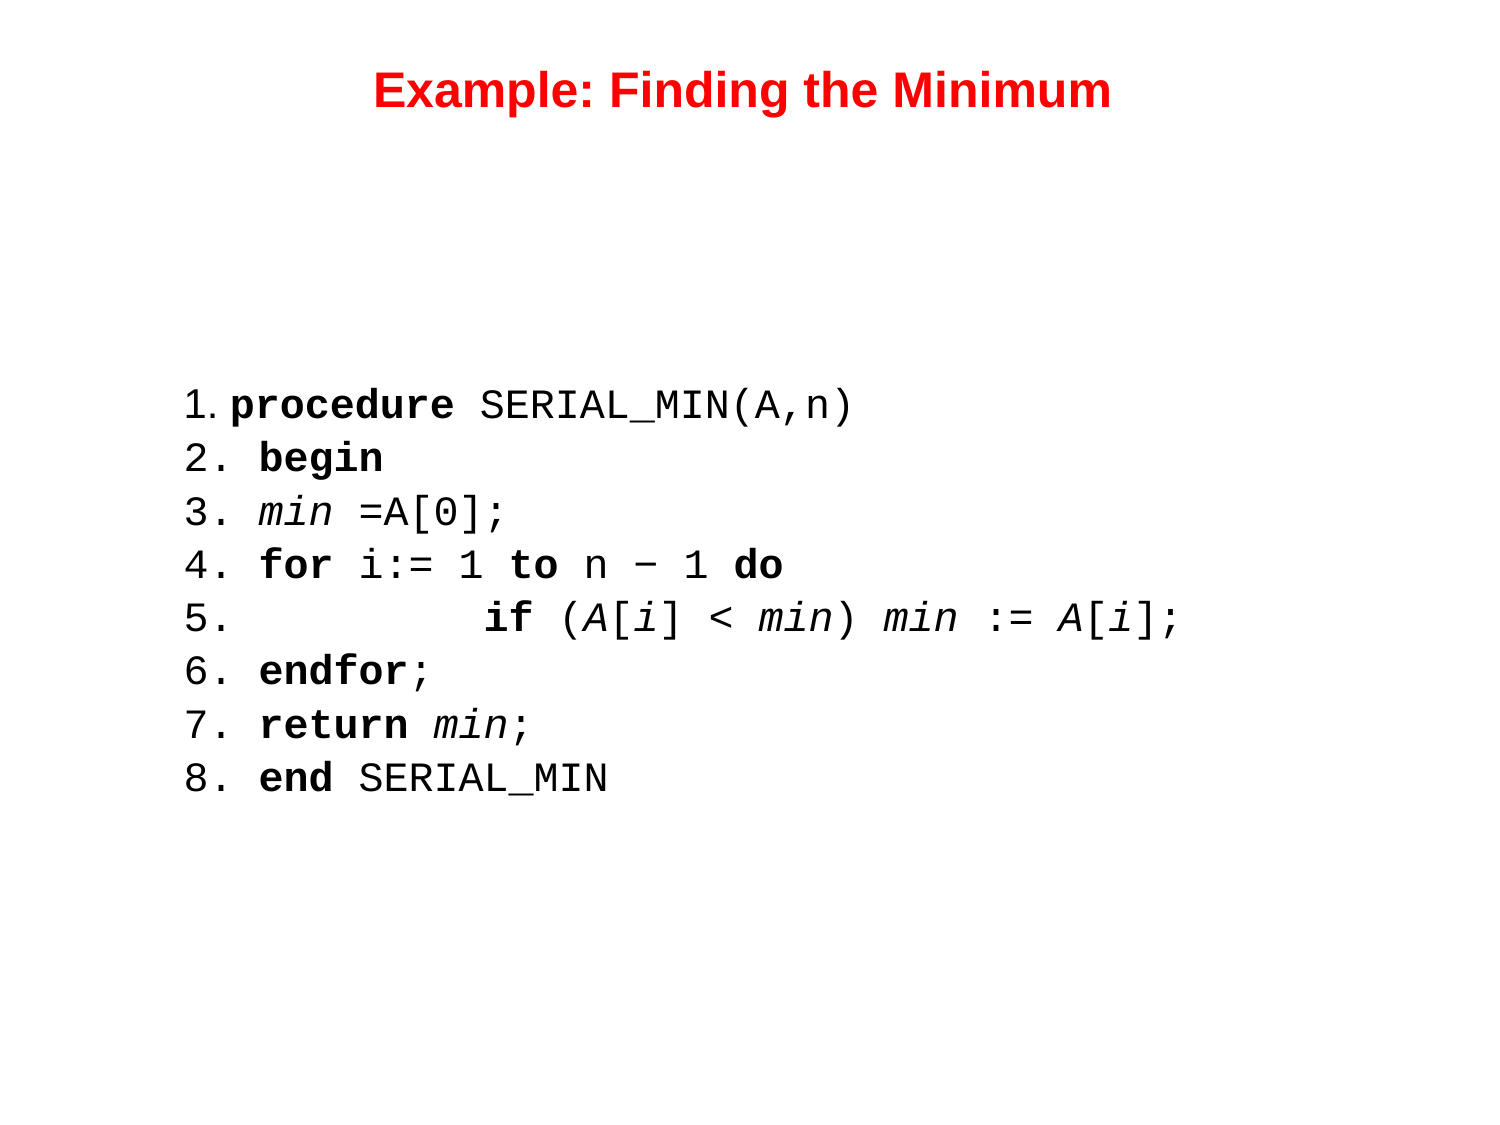

# Example: Finding the Minimum
	1. procedure SERIAL_MIN(A,n)
	2. begin
	3. min =A[0];
	4. for i:= 1 to n − 1 do
	5. 		if (A[i] < min) min := A[i];
	6. endfor;
	7. return min;
	8. end SERIAL_MIN